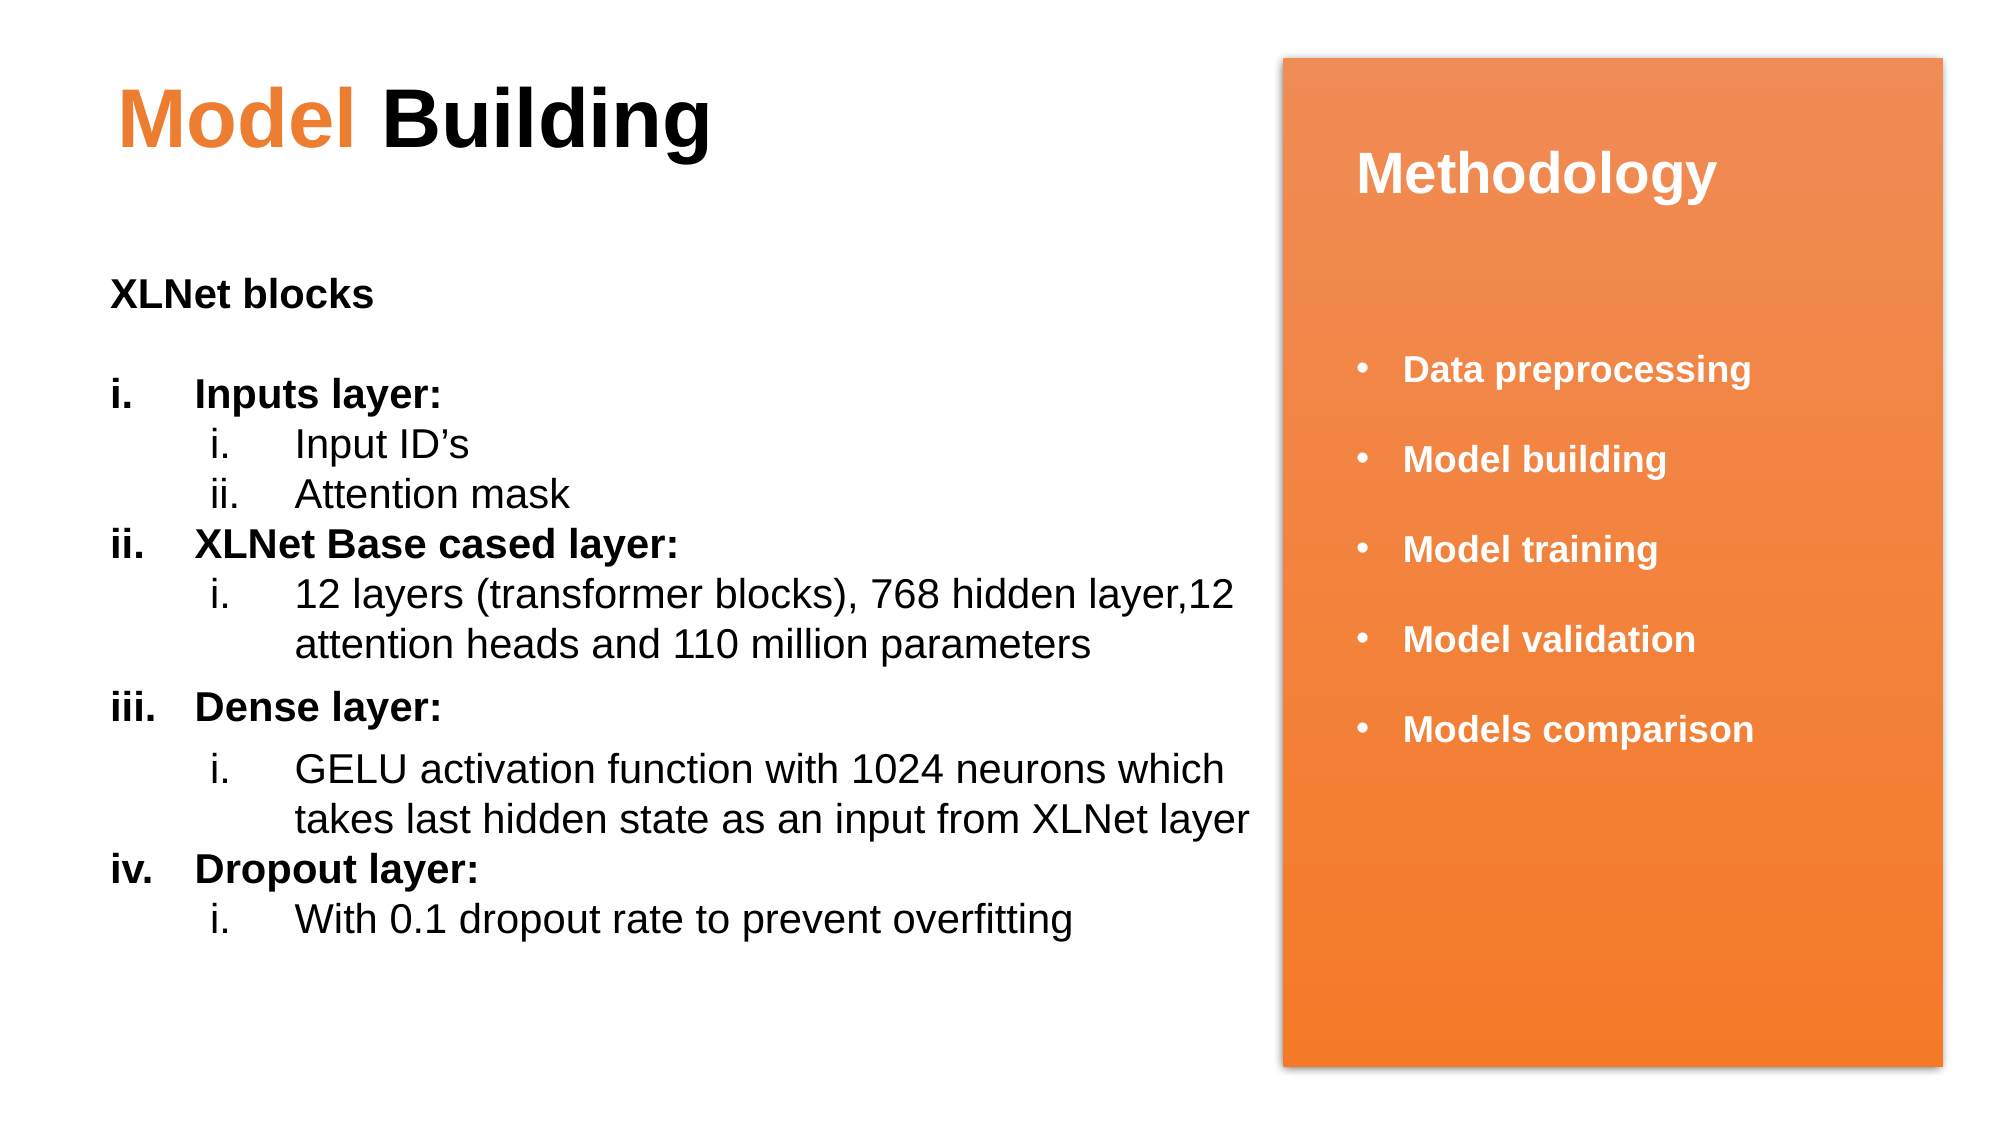

Methodology

Data preprocessing

Model building

Model training

Model validation

Models comparison

# Model Building
XLNet blocks

Inputs layer:
Input ID’s
Attention mask
XLNet Base cased layer:
12 layers (transformer blocks), 768 hidden layer,12 attention heads and 110 million parameters
Dense layer:
GELU activation function with 1024 neurons which takes last hidden state as an input from XLNet layer
Dropout layer:
With 0.1 dropout rate to prevent overfitting